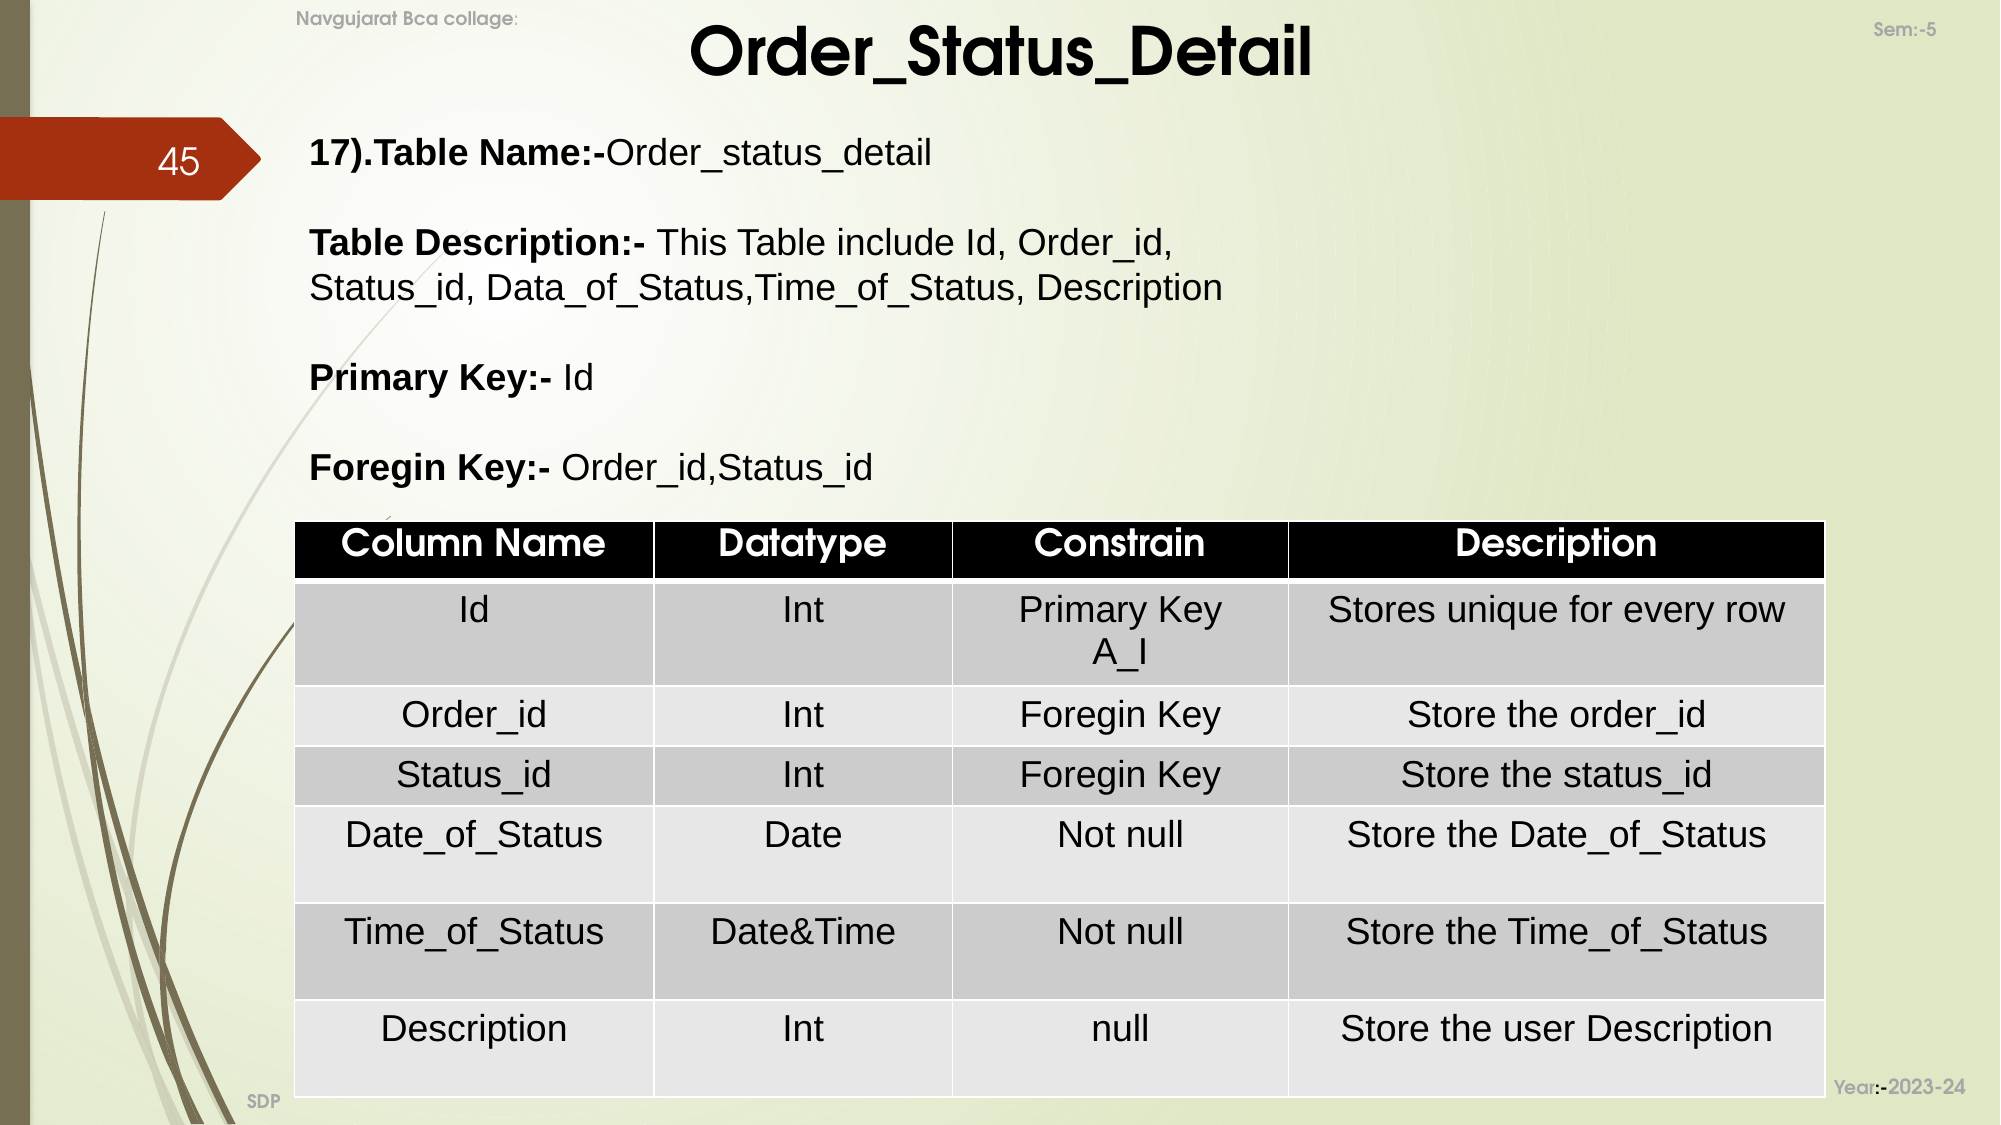

Navgujarat Bca collage:
Sem:-5
Order_Status_Detail
17).Table Name:-Order_status_detail

Table Description:- This Table include Id, Order_id, Status_id, Data_of_Status,Time_of_Status, Description

Primary Key:- Id

Foregin Key:- Order_id,Status_id

45
| Column Name | Datatype | Constrain | Description |
| --- | --- | --- | --- |
| Id | Int | Primary Key A\_I | Stores unique for every row |
| Order\_id | Int | Foregin Key | Store the order\_id |
| Status\_id | Int | Foregin Key | Store the status\_id |
| Date\_of\_Status | Date | Not null | Store the Date\_of\_Status |
| Time\_of\_Status | Date&Time | Not null | Store the Time\_of\_Status |
| Description | Int | null | Store the user Description |
Batch No:
Year:-2023-24
SDP